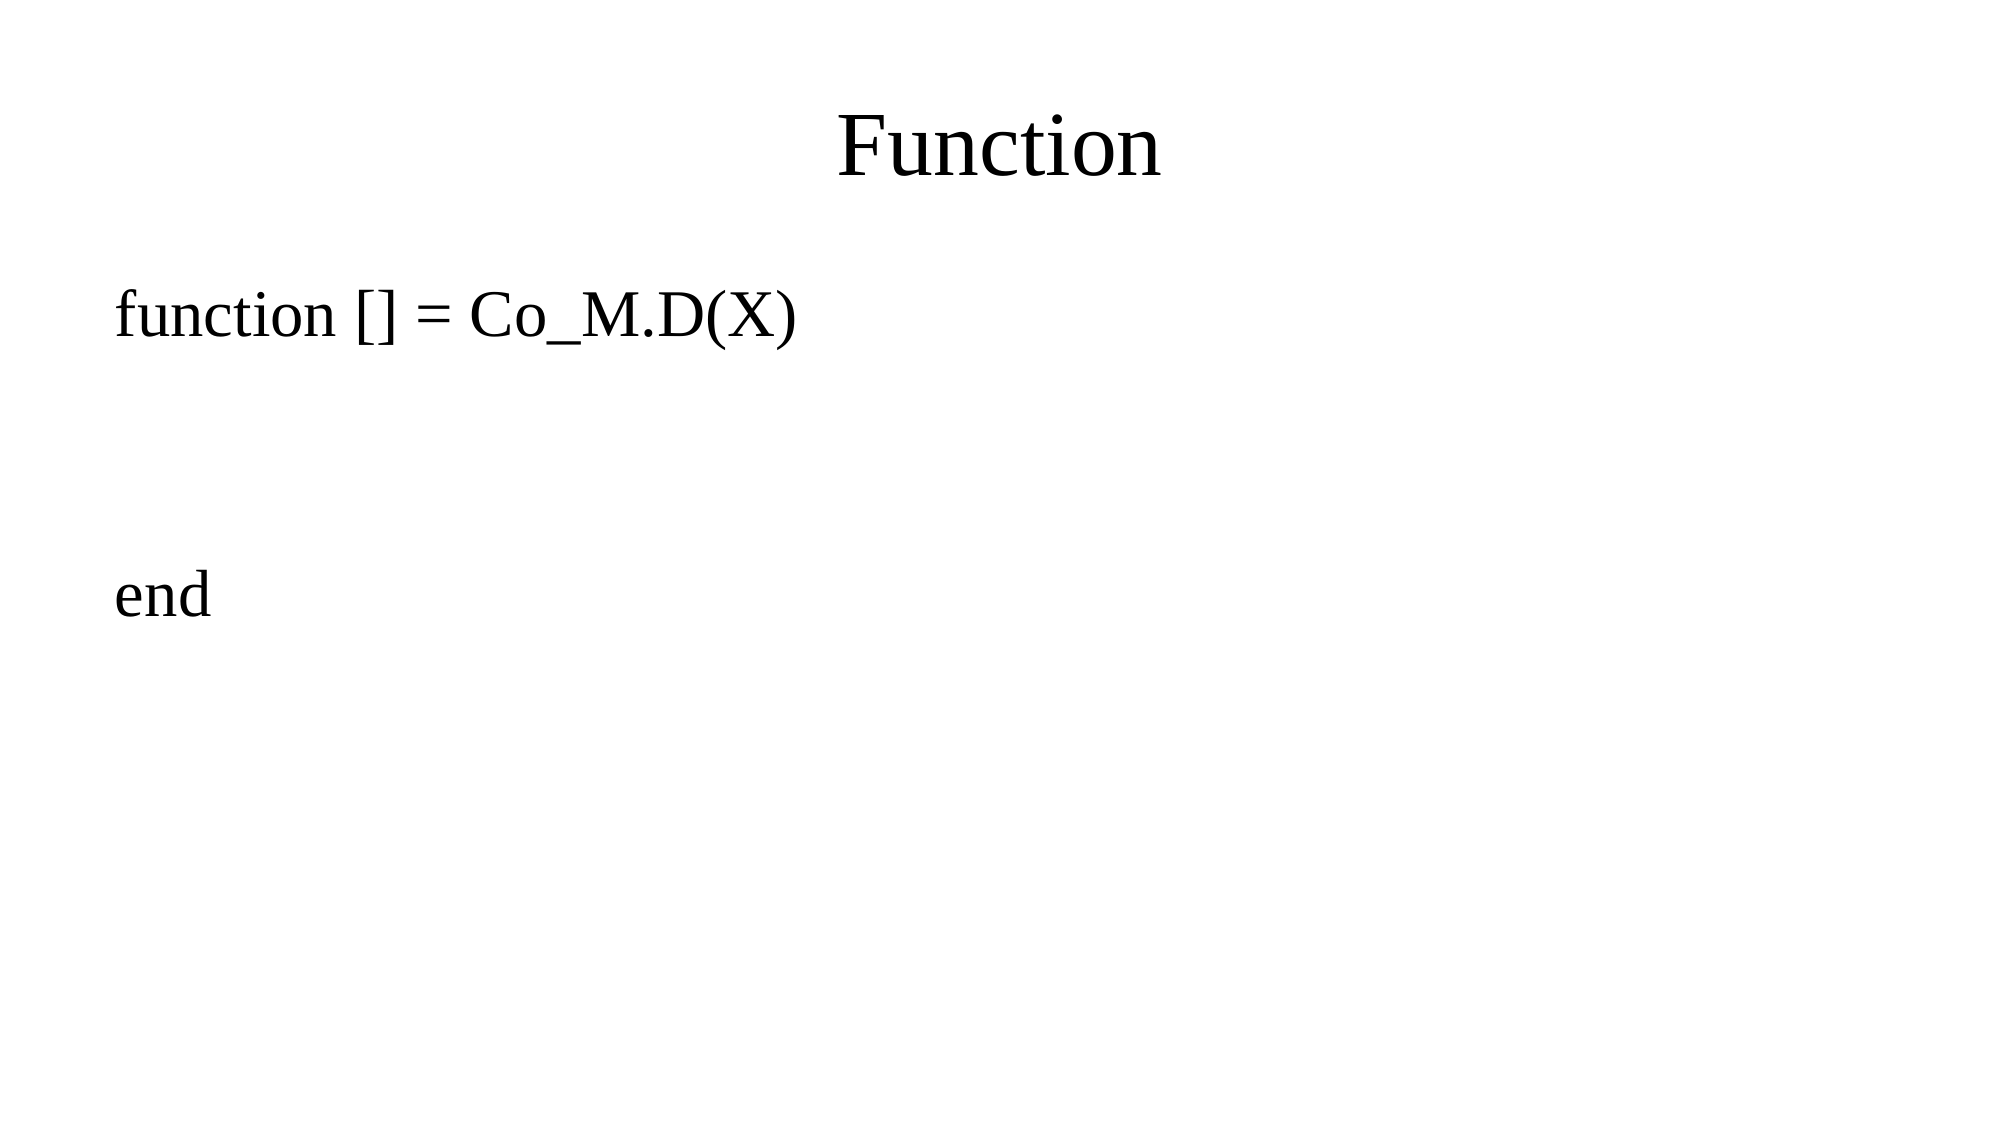

# Function
function [] = Co_M.D(X)

end